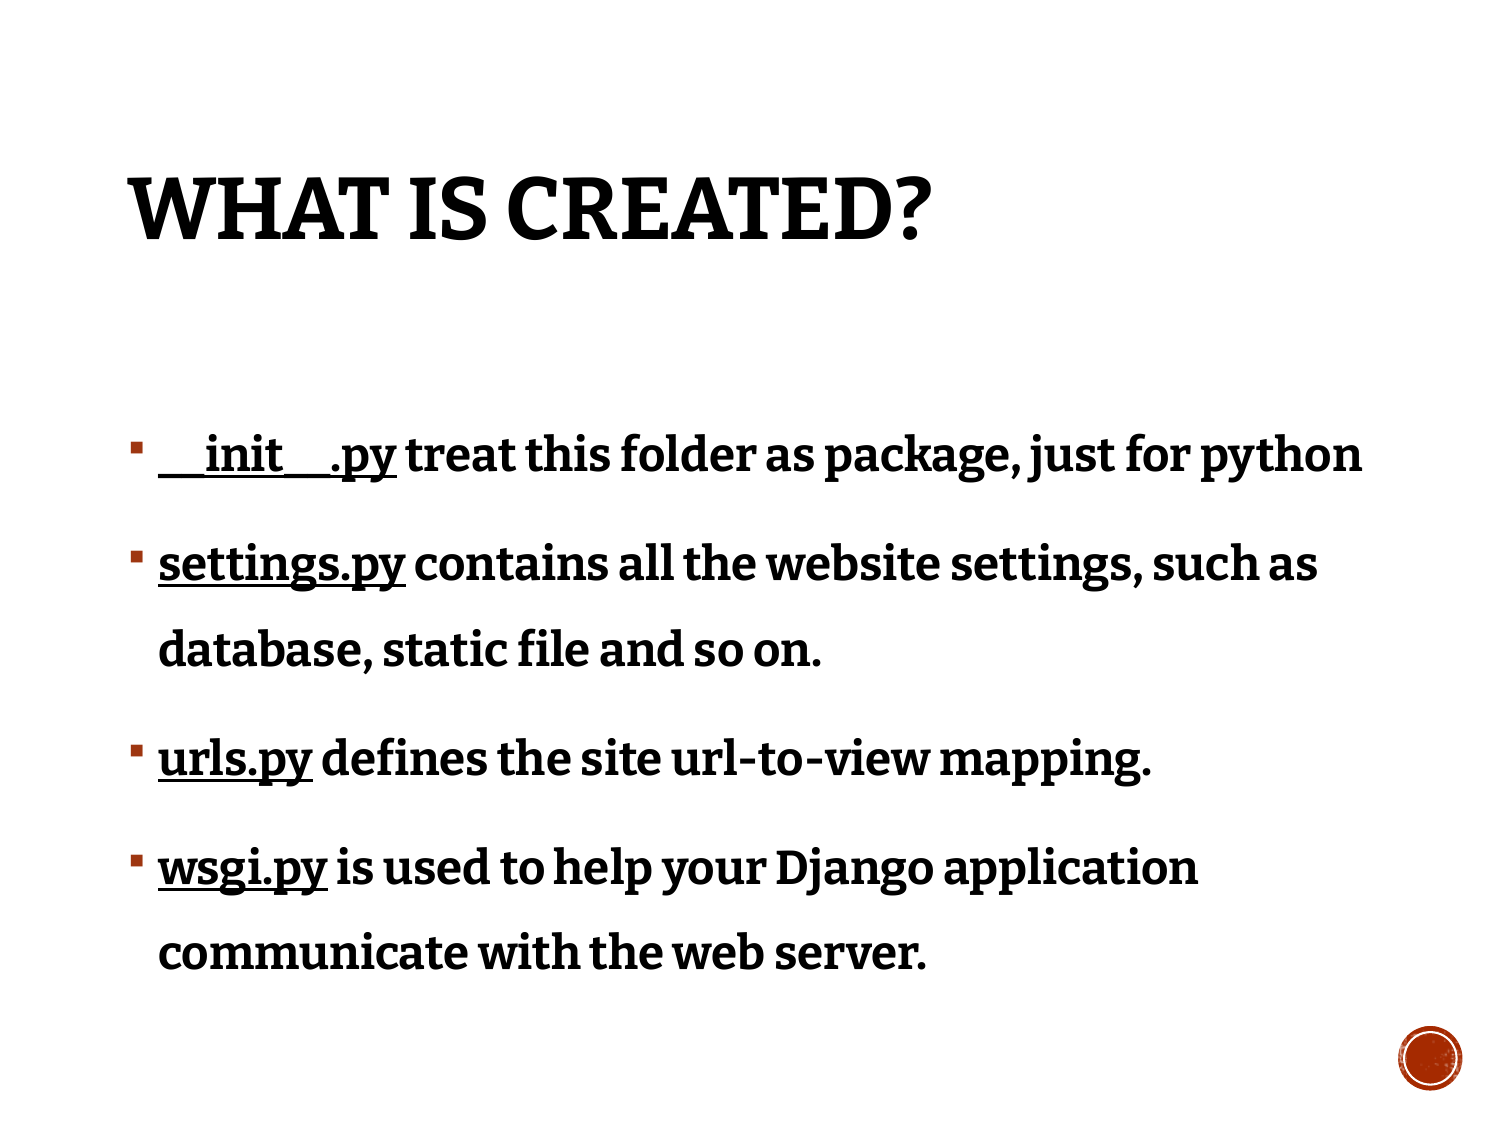

# What is created?
__init__.py treat this folder as package, just for python
settings.py contains all the website settings, such as database, static file and so on.
urls.py defines the site url-to-view mapping.
wsgi.py is used to help your Django application communicate with the web server.